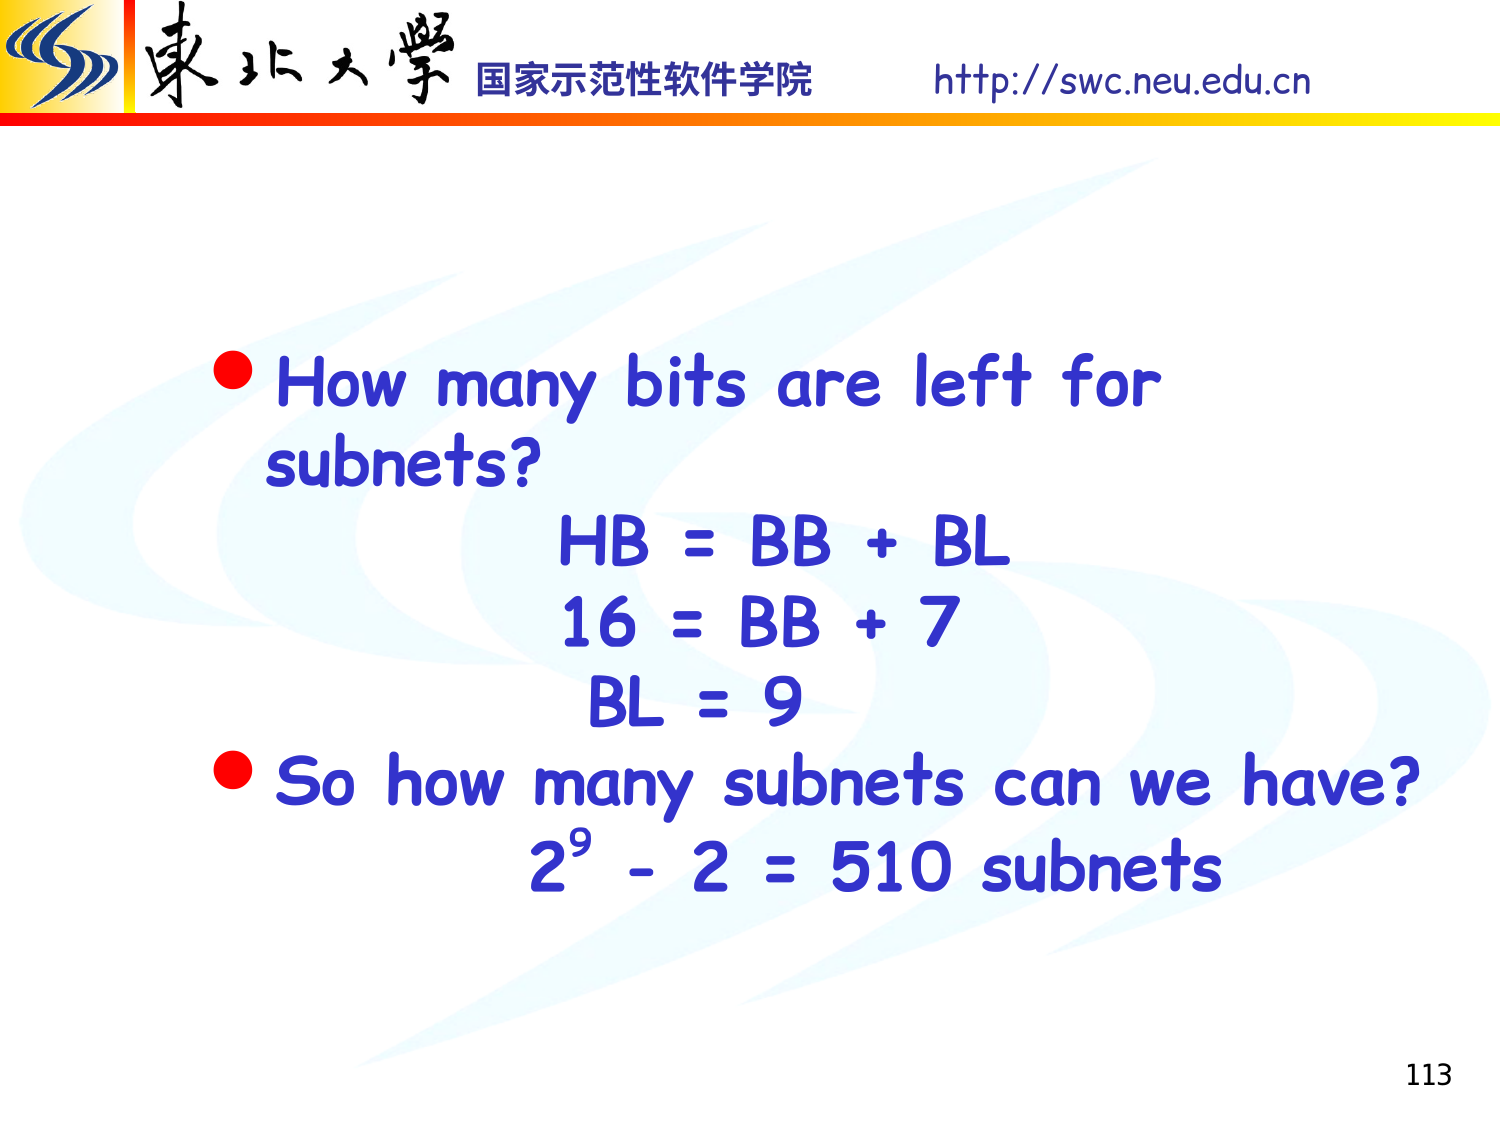

How many bits are left for subnets?
            HB = BB + BL
            16 = BB + 7
             BL = 9
So how many subnets can we have?
           29 - 2 = 510 subnets

113